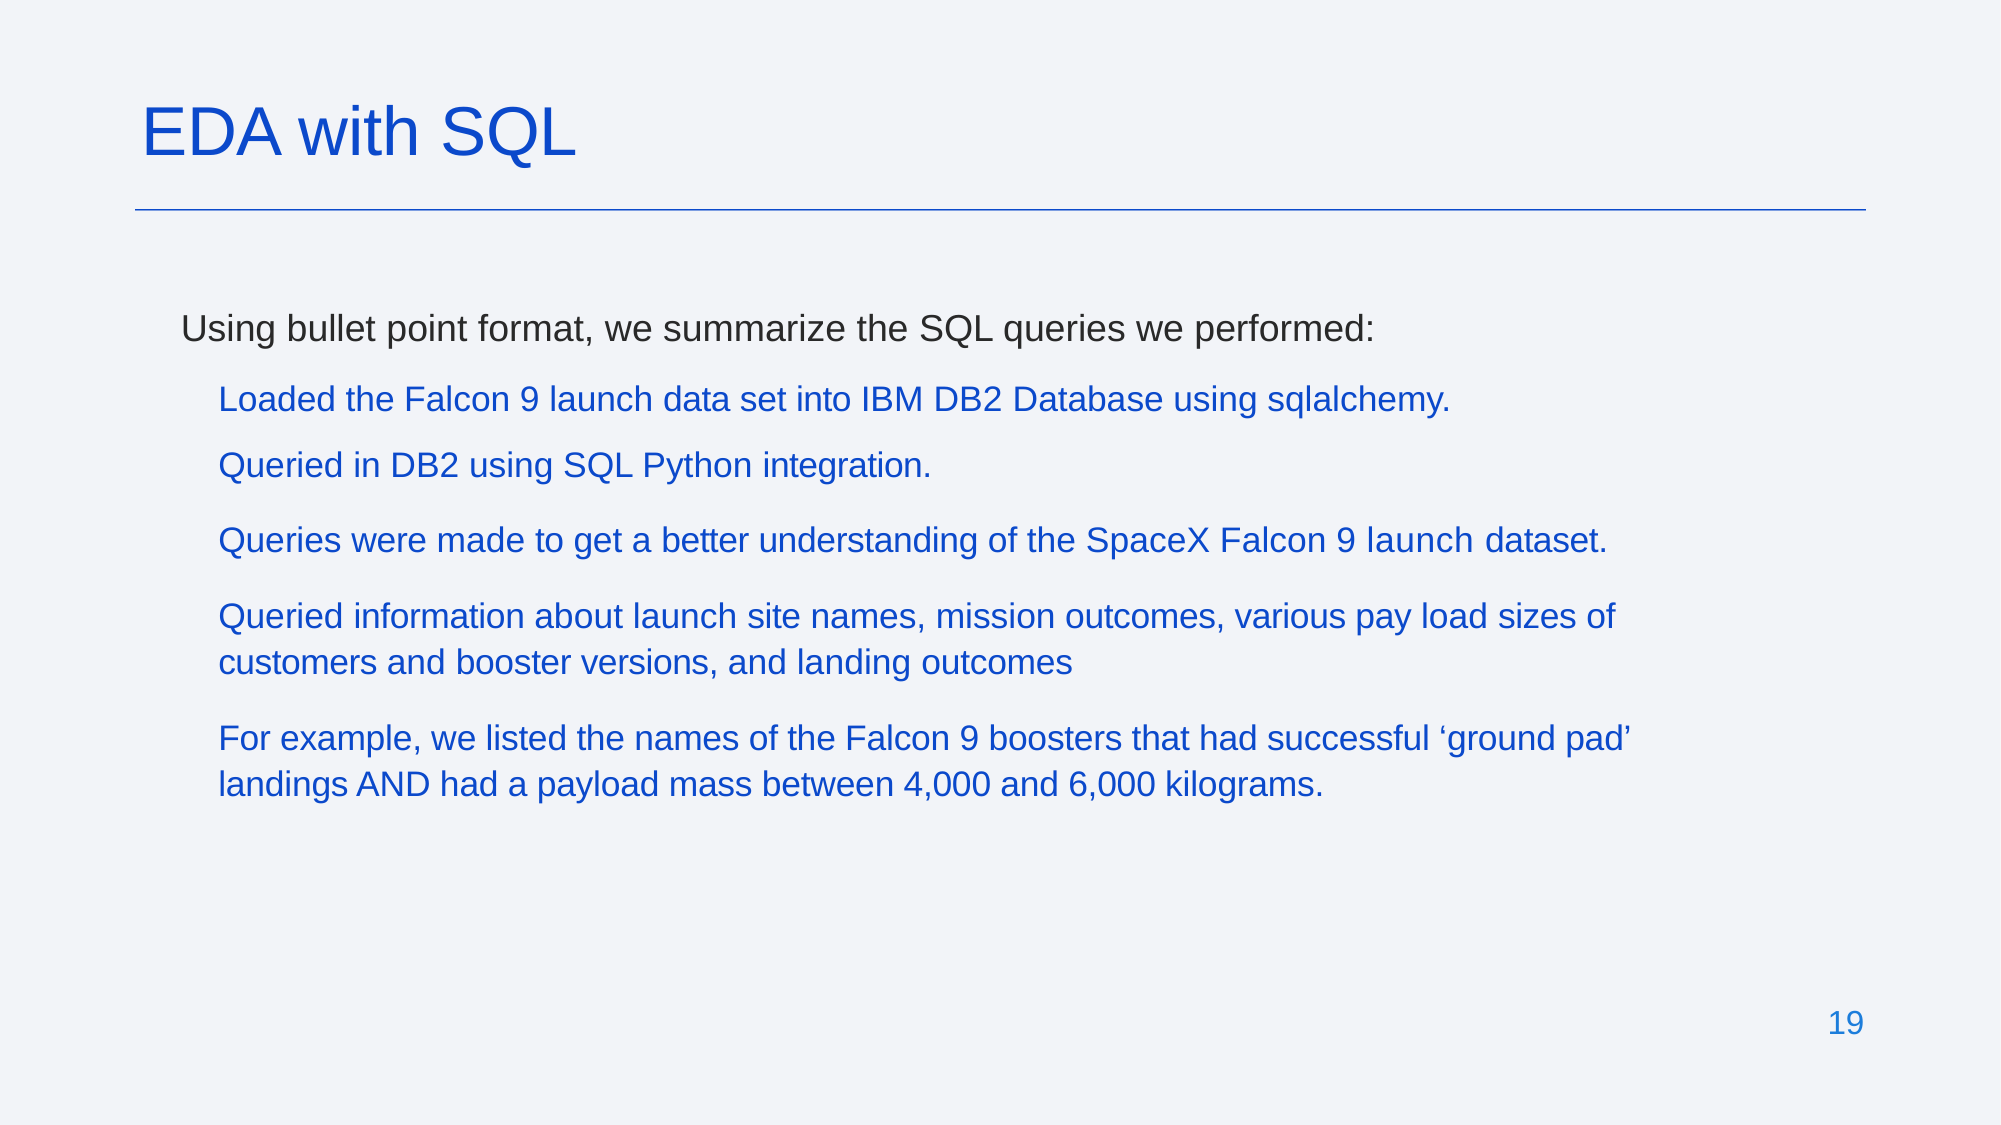

EDA with SQL
Using bullet point format, we summarize the SQL queries we performed:
Loaded the Falcon 9 launch data set into IBM DB2 Database using sqlalchemy.
Queried in DB2 using SQL Python integration.
Queries were made to get a better understanding of the SpaceX Falcon 9 launch dataset.
Queried information about launch site names, mission outcomes, various pay load sizes of  customers and booster versions, and landing outcomes
For example, we listed the names of the Falcon 9 boosters that had successful ‘ground pad’ landings AND had a payload mass between 4,000 and 6,000 kilograms.

19